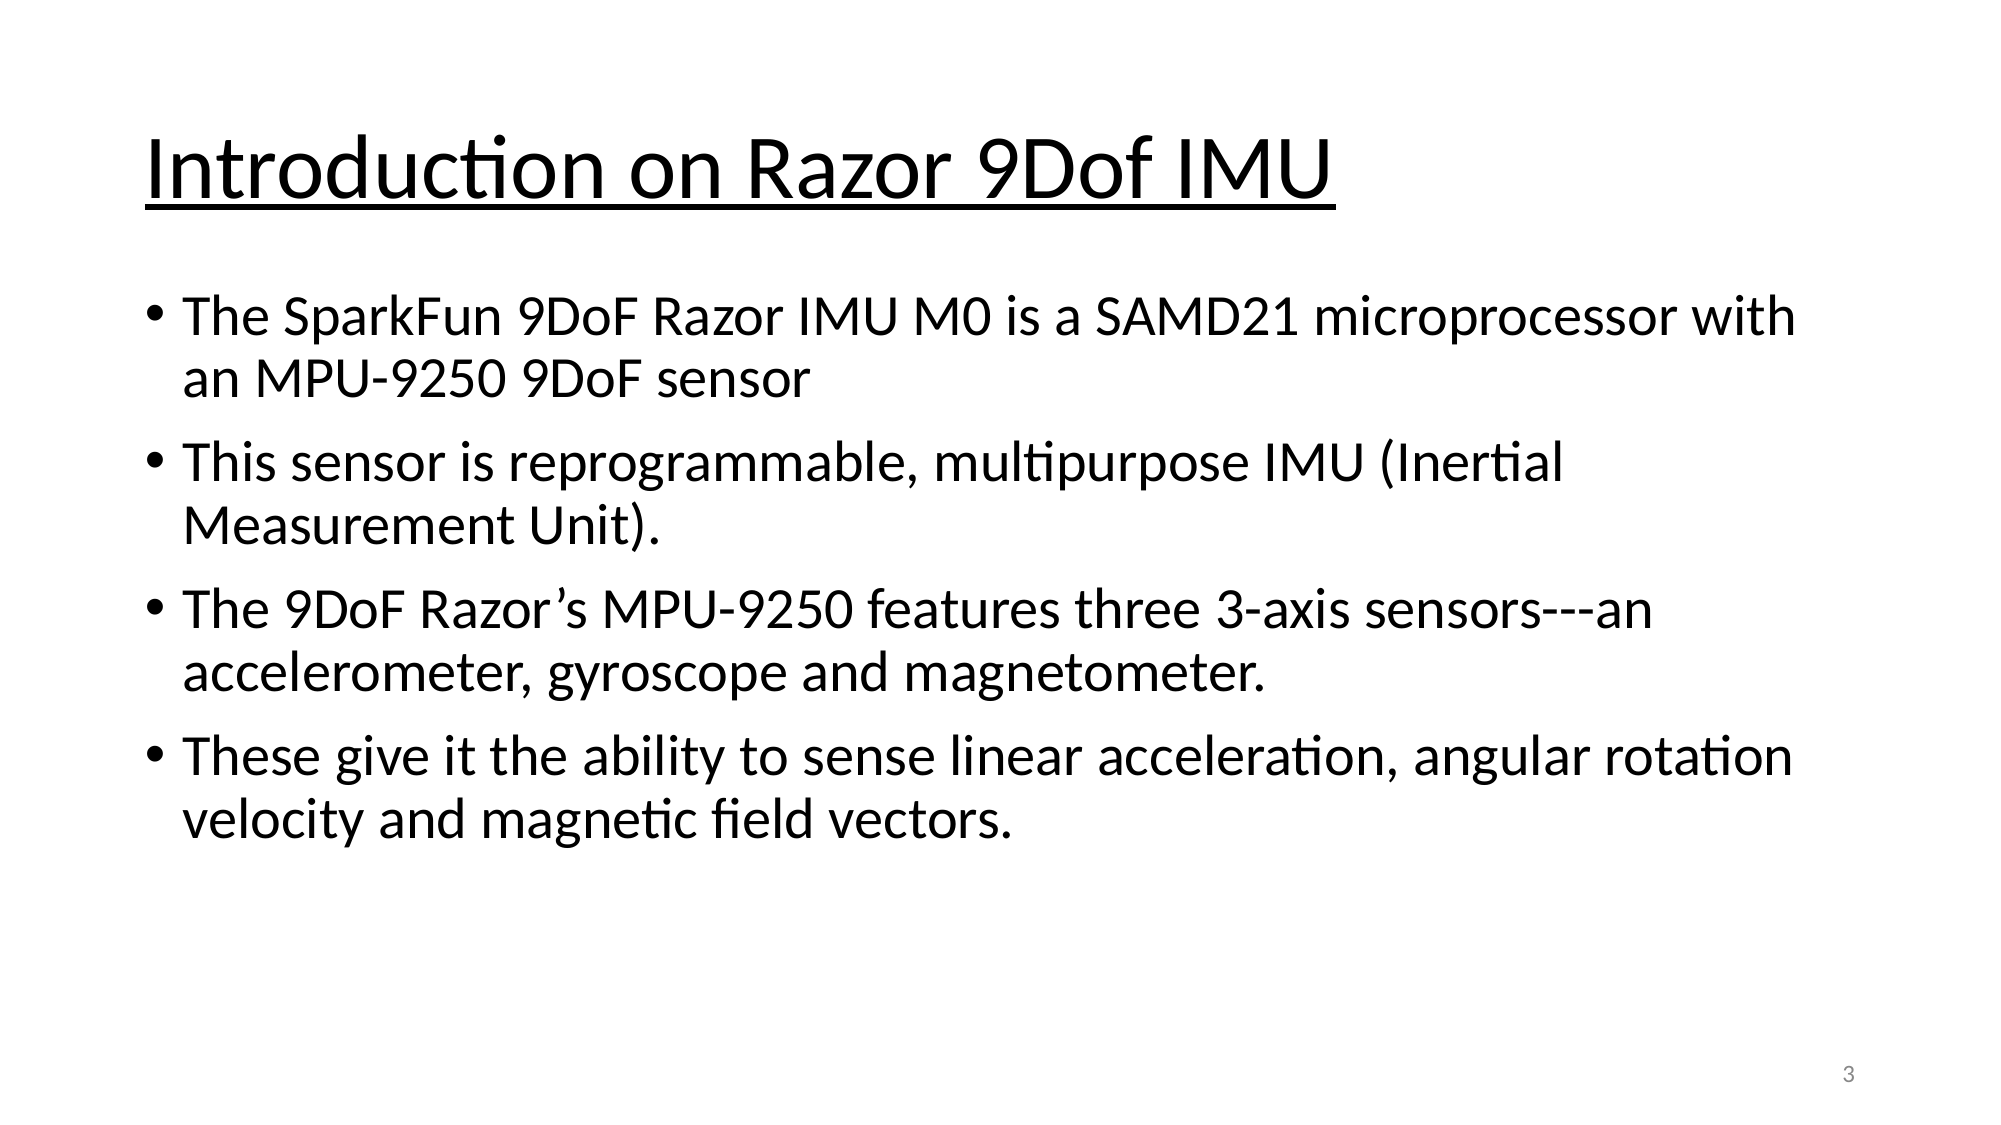

# Introduction on Razor 9Dof IMU
The SparkFun 9DoF Razor IMU M0 is a SAMD21 microprocessor with an MPU-9250 9DoF sensor
This sensor is reprogrammable, multipurpose IMU (Inertial Measurement Unit).
The 9DoF Razor’s MPU-9250 features three 3-axis sensors---an accelerometer, gyroscope and magnetometer.
These give it the ability to sense linear acceleration, angular rotation velocity and magnetic field vectors.
3